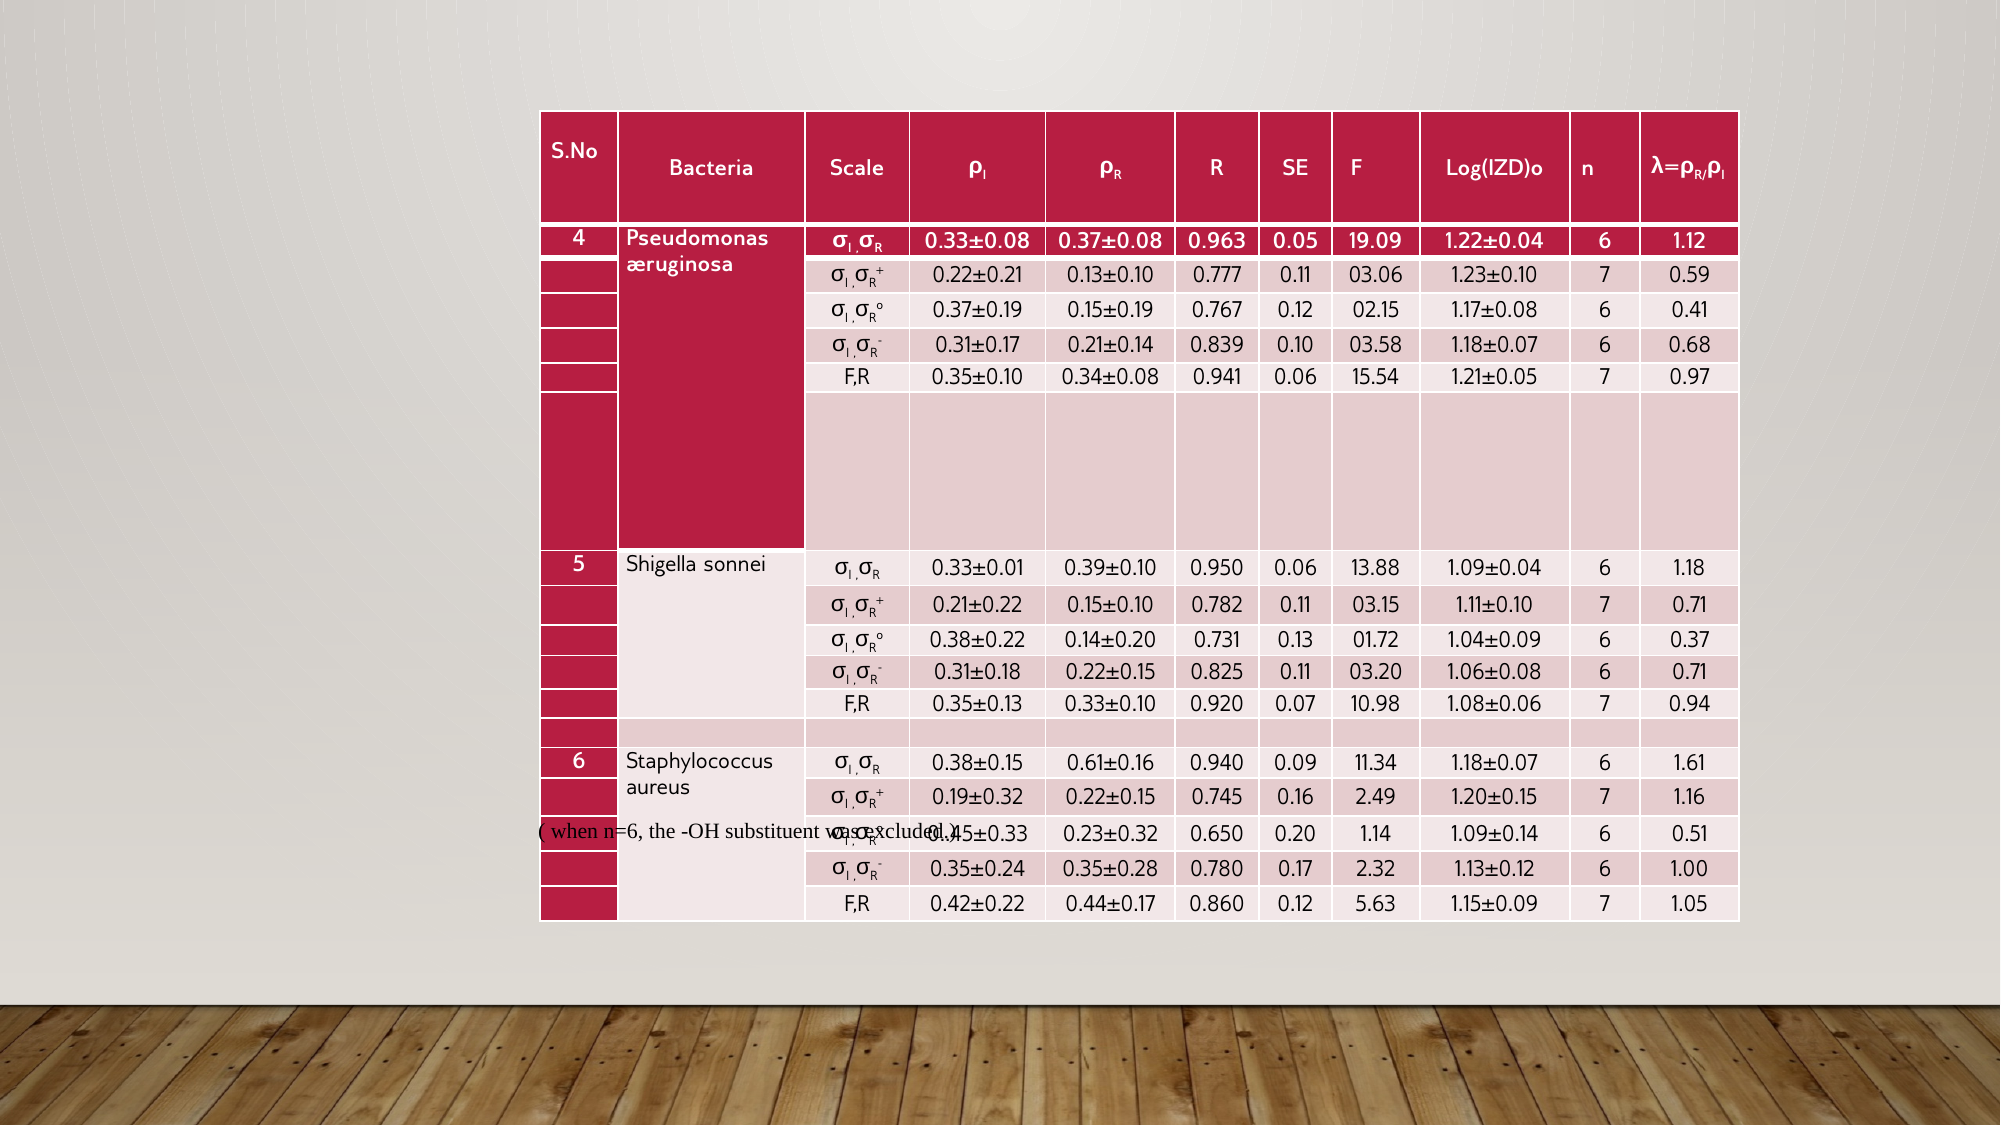

| S.No | Bacteria | Scale | ρI | ρR | R | SE | F | Log(IZD)o | n | λ=ρR/ρI |
| --- | --- | --- | --- | --- | --- | --- | --- | --- | --- | --- |
| 4 | Pseudomonas aeruginosa | σI ,σR | 0.33±0.08 | 0.37±0.08 | 0.963 | 0.05 | 19.09 | 1.22±0.04 | 6 | 1.12 |
| --- | --- | --- | --- | --- | --- | --- | --- | --- | --- | --- |
|  |  | σI ,σR+ | 0.22±0.21 | 0.13±0.10 | 0.777 | 0.11 | 03.06 | 1.23±0.10 | 7 | 0.59 |
|  |  | σI ,σRo | 0.37±0.19 | 0.15±0.19 | 0.767 | 0.12 | 02.15 | 1.17±0.08 | 6 | 0.41 |
|  |  | σI ,σR- | 0.31±0.17 | 0.21±0.14 | 0.839 | 0.10 | 03.58 | 1.18±0.07 | 6 | 0.68 |
|  |  | F,R | 0.35±0.10 | 0.34±0.08 | 0.941 | 0.06 | 15.54 | 1.21±0.05 | 7 | 0.97 |
|  |  |  |  |  |  |  |  |  |  |  |
| 5 | Shigella sonnei | σI ,σR | 0.33±0.01 | 0.39±0.10 | 0.950 | 0.06 | 13.88 | 1.09±0.04 | 6 | 1.18 |
|  |  | σI ,σR+ | 0.21±0.22 | 0.15±0.10 | 0.782 | 0.11 | 03.15 | 1.11±0.10 | 7 | 0.71 |
|  |  | σI ,σRo | 0.38±0.22 | 0.14±0.20 | 0.731 | 0.13 | 01.72 | 1.04±0.09 | 6 | 0.37 |
|  |  | σI ,σR- | 0.31±0.18 | 0.22±0.15 | 0.825 | 0.11 | 03.20 | 1.06±0.08 | 6 | 0.71 |
|  |  | F,R | 0.35±0.13 | 0.33±0.10 | 0.920 | 0.07 | 10.98 | 1.08±0.06 | 7 | 0.94 |
|  |  |  |  |  |  |  |  |  |  |  |
| 6 | Staphylococcus aureus | σI ,σR | 0.38±0.15 | 0.61±0.16 | 0.940 | 0.09 | 11.34 | 1.18±0.07 | 6 | 1.61 |
|  |  | σI ,σR+ | 0.19±0.32 | 0.22±0.15 | 0.745 | 0.16 | 2.49 | 1.20±0.15 | 7 | 1.16 |
|  |  | σI ,σRo | 0..45±0.33 | 0.23±0.32 | 0.650 | 0.20 | 1.14 | 1.09±0.14 | 6 | 0.51 |
|  |  | σI ,σR- | 0.35±0.24 | 0.35±0.28 | 0.780 | 0.17 | 2.32 | 1.13±0.12 | 6 | 1.00 |
|  |  | F,R | 0.42±0.22 | 0.44±0.17 | 0.860 | 0.12 | 5.63 | 1.15±0.09 | 7 | 1.05 |

( when n=6, the -OH substituent was excluded.)